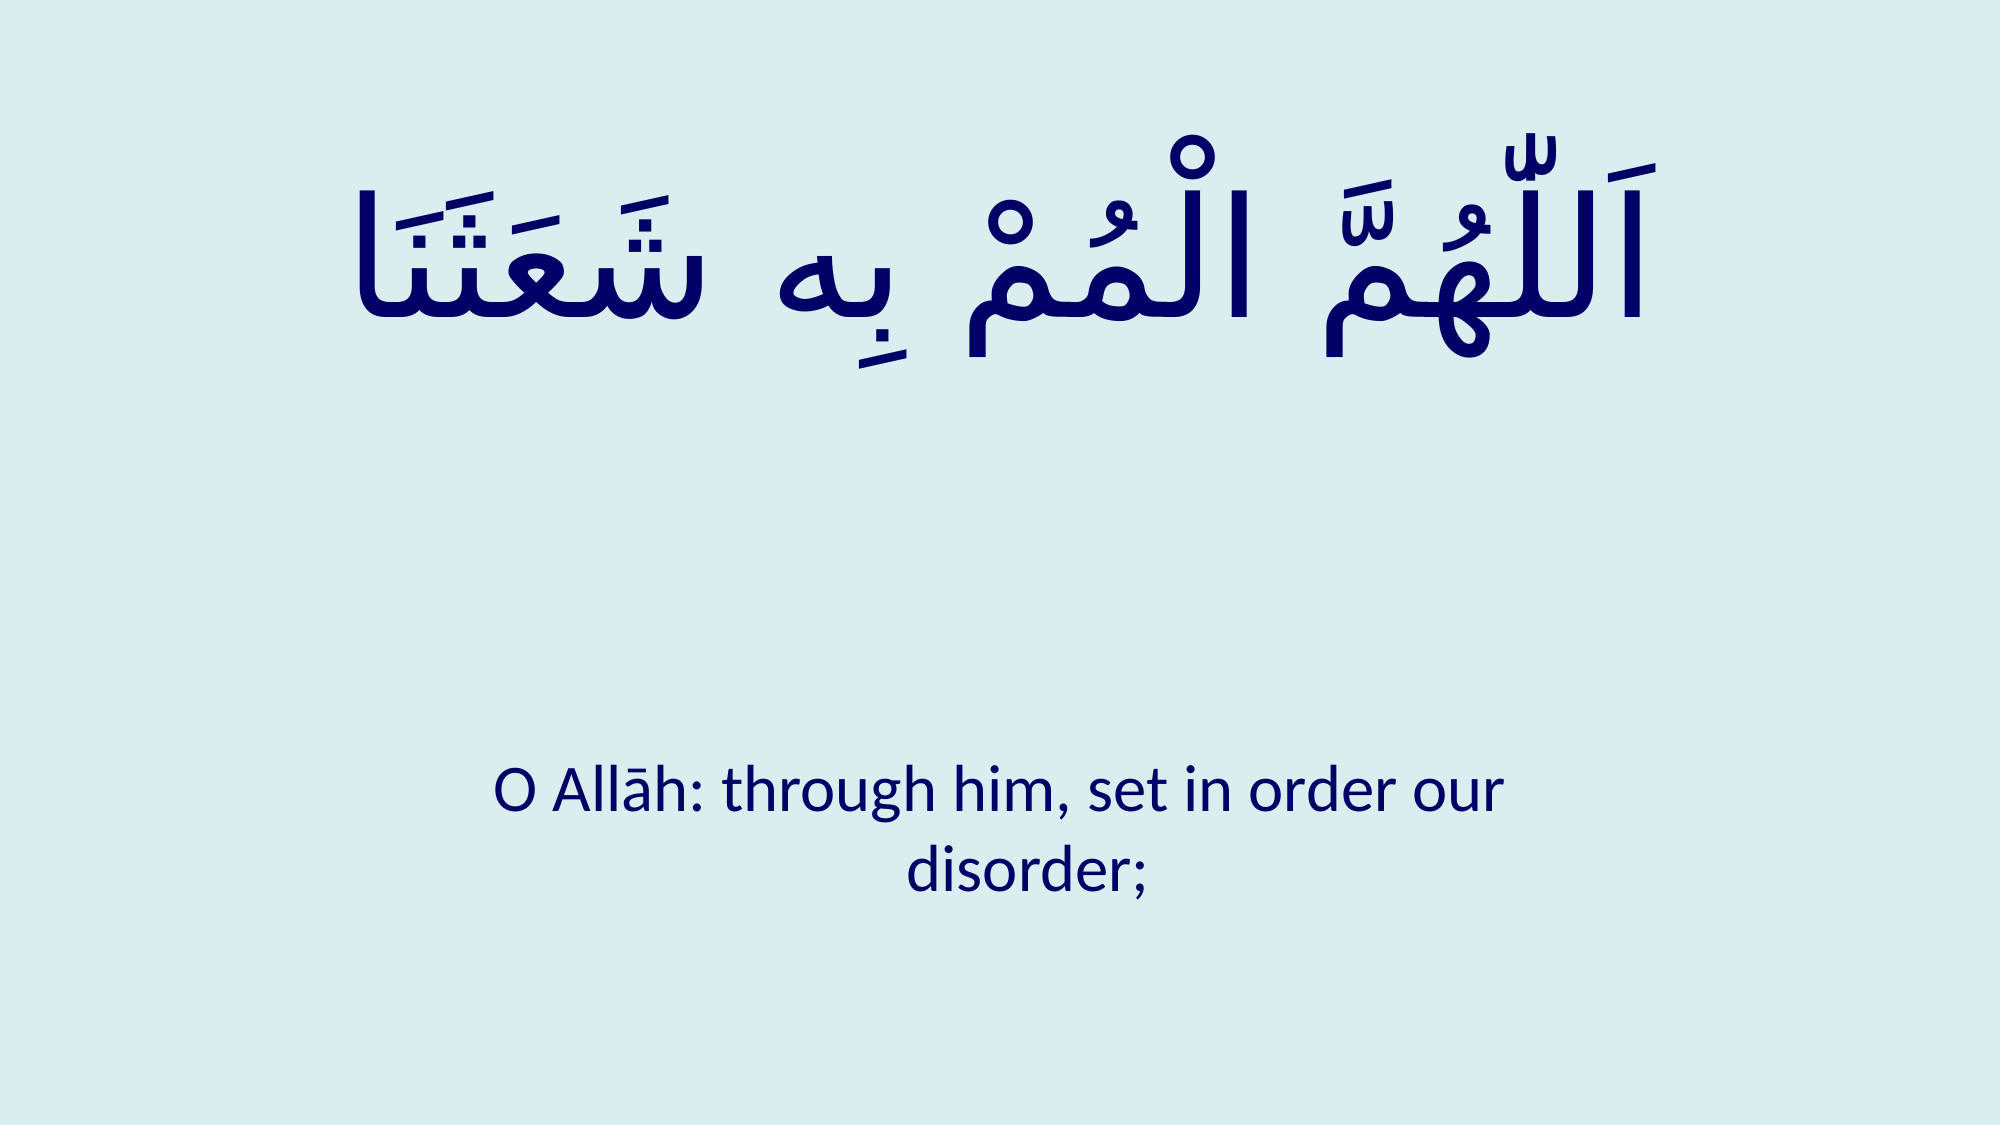

# اَللّٰهُمَّ الْمُمْ بِه شَعَثَنَا
O Allāh: through him, set in order our disorder;